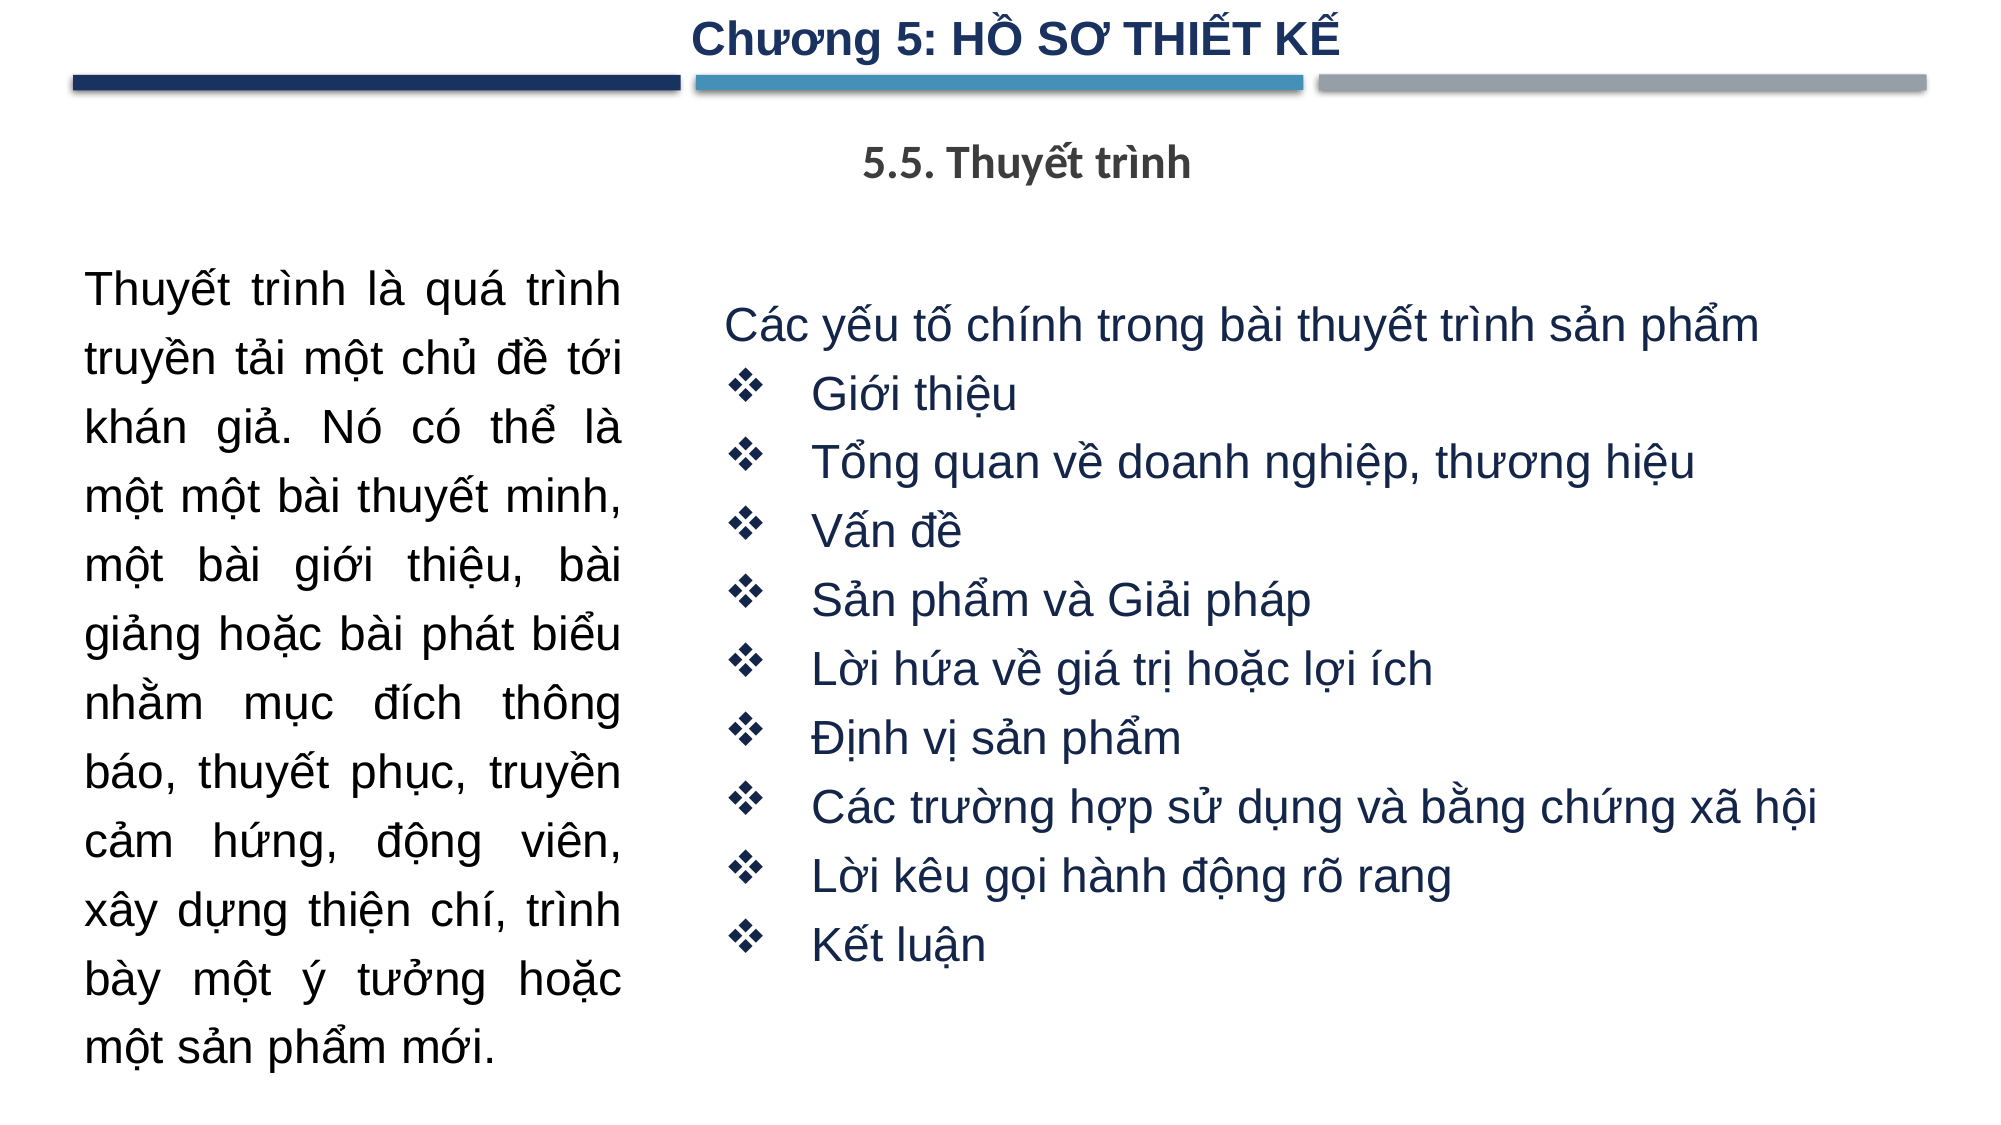

Chương 5: HỒ SƠ THIẾT KẾ
5.5. Thuyết trình
Thuyết trình là quá trình truyền tải một chủ đề tới khán giả. Nó có thể là một một bài thuyết minh, một bài giới thiệu, bài giảng hoặc bài phát biểu nhằm mục đích thông báo, thuyết phục, truyền cảm hứng, động viên, xây dựng thiện chí, trình bày một ý tưởng hoặc một sản phẩm mới.
Các yếu tố chính trong bài thuyết trình sản phẩm
Giới thiệu
Tổng quan về doanh nghiệp, thương hiệu
Vấn đề
Sản phẩm và Giải pháp
Lời hứa về giá trị hoặc lợi ích
Định vị sản phẩm
Các trường hợp sử dụng và bằng chứng xã hội
Lời kêu gọi hành động rõ rang
Kết luận